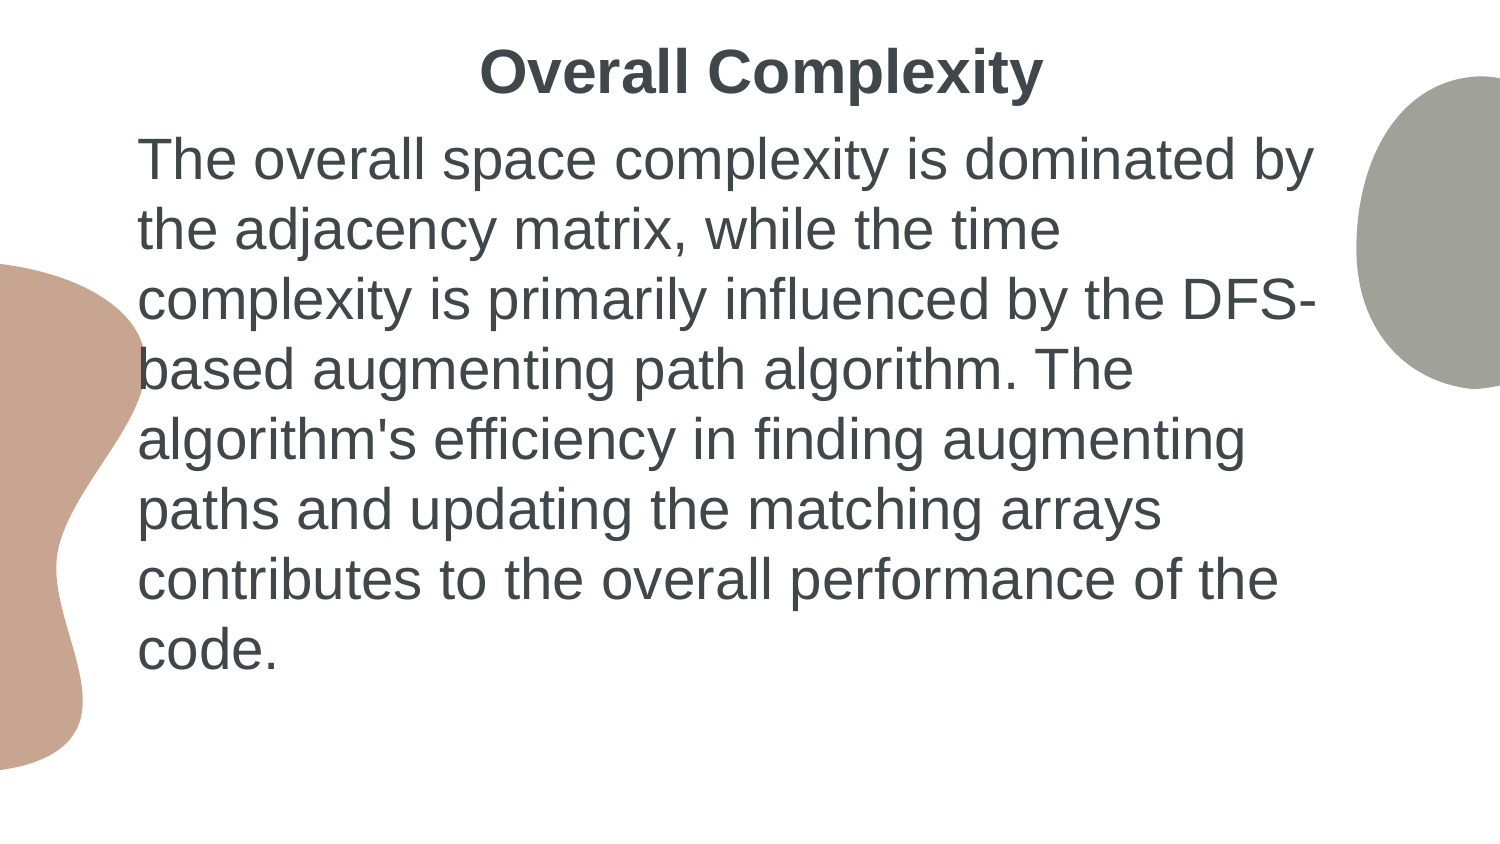

# Overall Complexity
The overall space complexity is dominated by the adjacency matrix, while the time complexity is primarily influenced by the DFS-based augmenting path algorithm. The algorithm's efficiency in finding augmenting paths and updating the matching arrays contributes to the overall performance of the code.